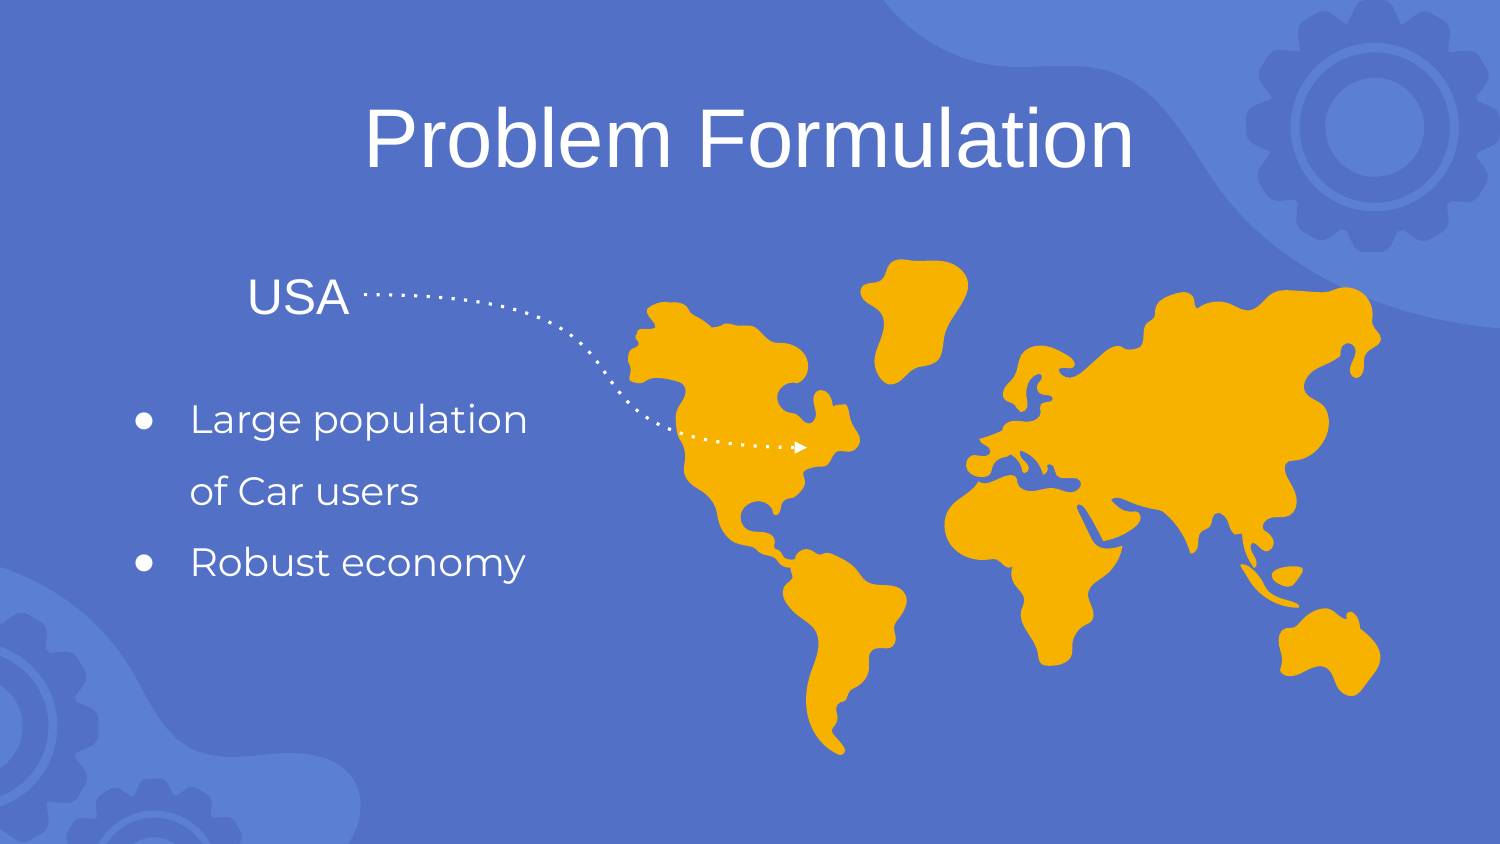

# Problem Formulation

USA
Large population of Car users
Robust economy